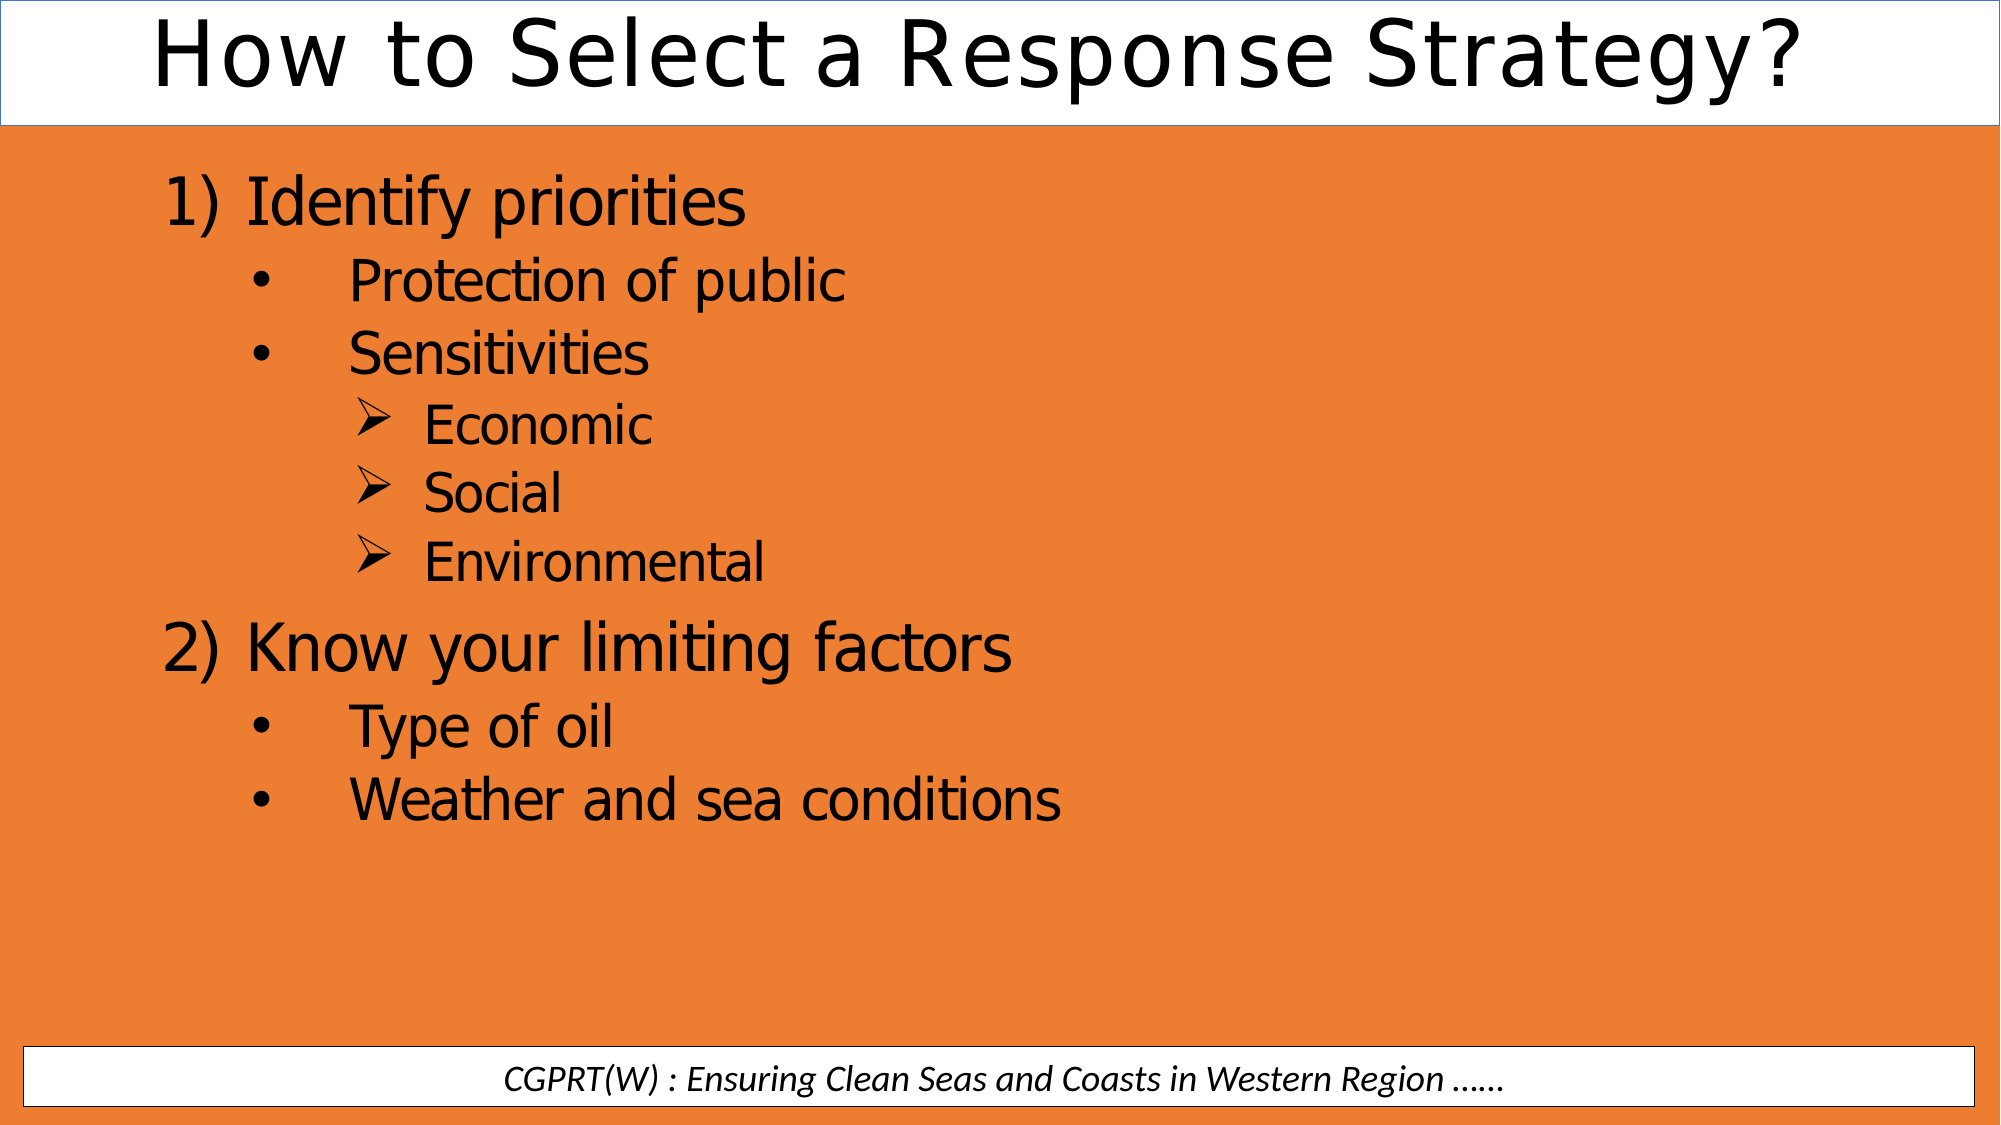

How to Select a Response Strategy?
Identify priorities
Protection of public
Sensitivities
Economic
Social
Environmental
Know your limiting factors
Type of oil
Weather and sea conditions

 CGPRT(W) : Ensuring Clean Seas and Coasts in Western Region ……